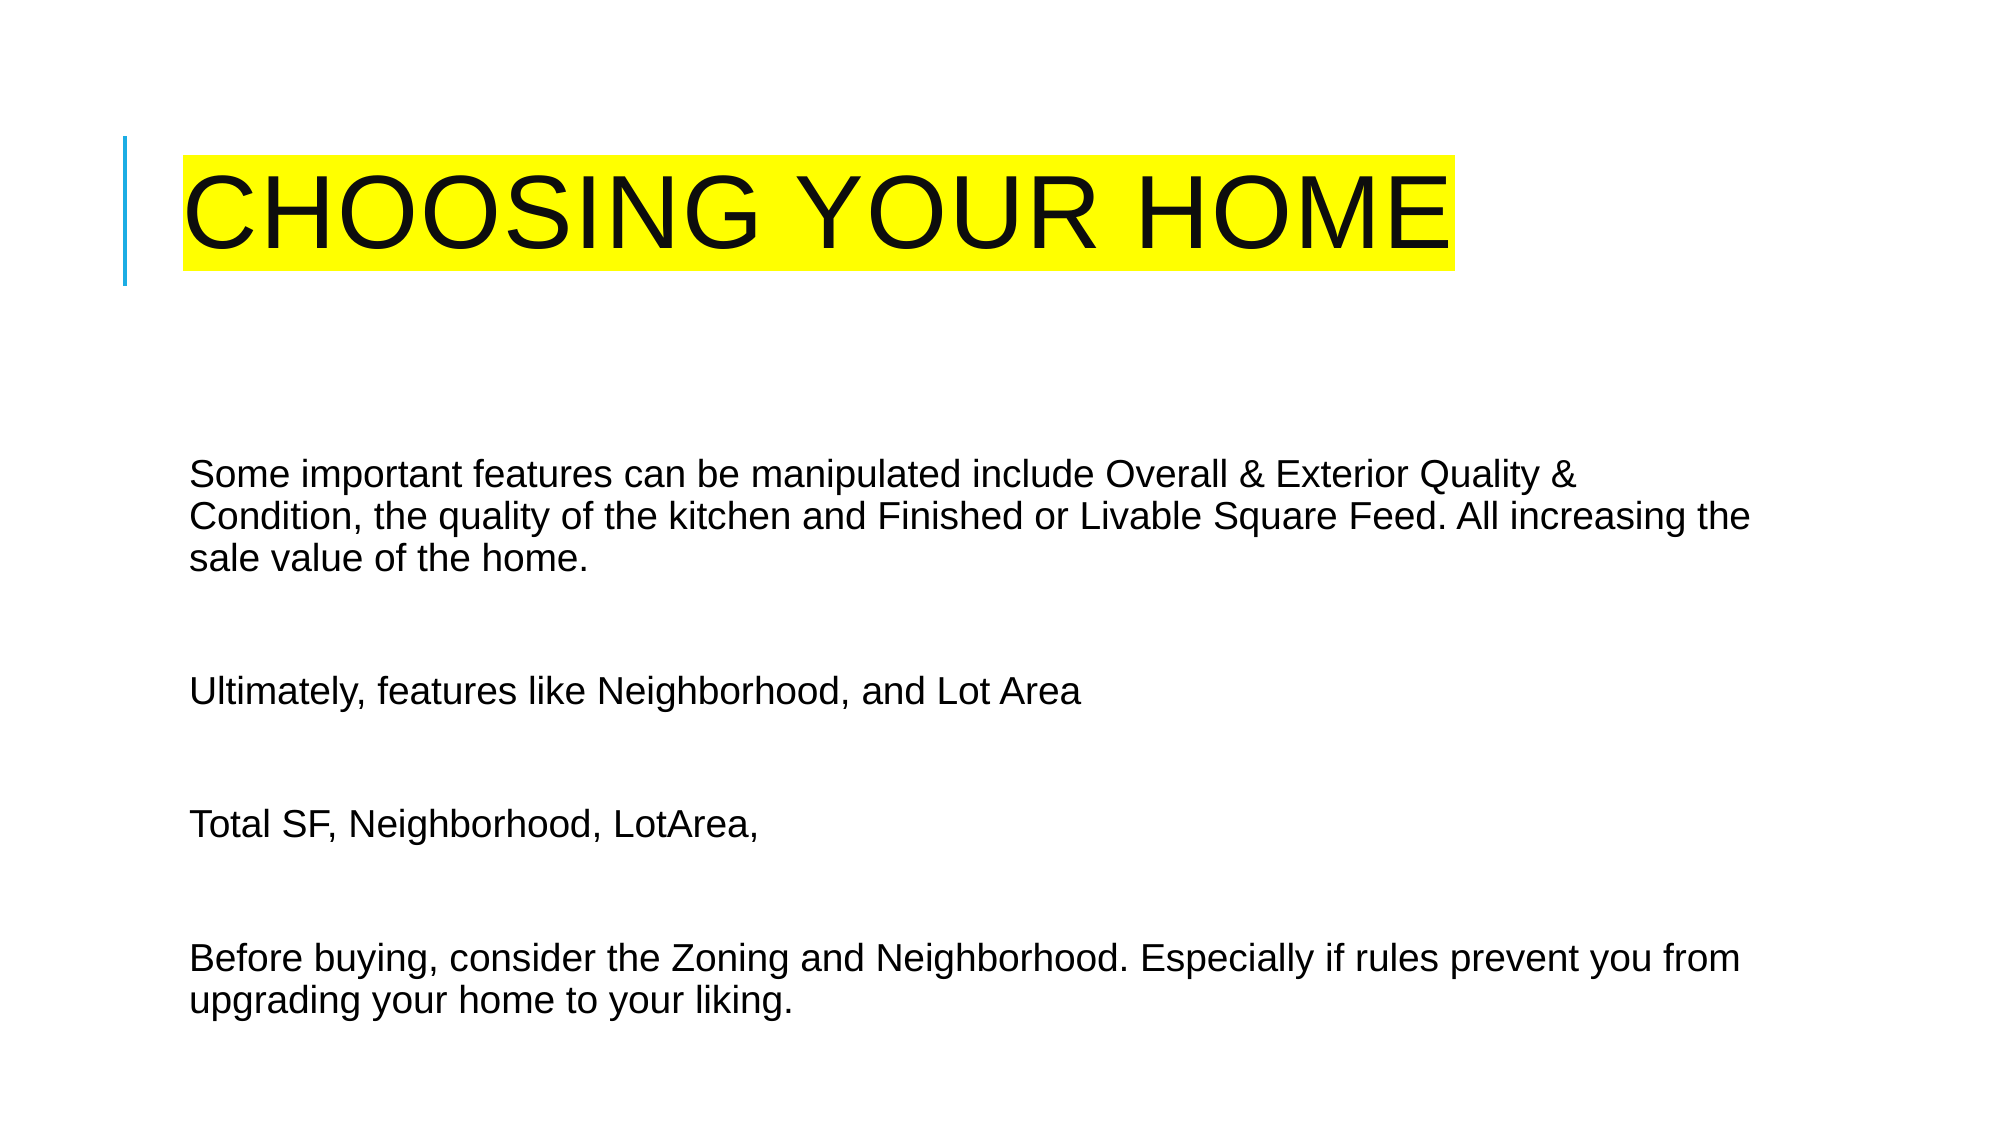

# Choosing your Home

Some important features can be manipulated include Overall & Exterior Quality & Condition, the quality of the kitchen and Finished or Livable Square Feed. All increasing the sale value of the home.

Ultimately, features like Neighborhood, and Lot Area

Total SF, Neighborhood, LotArea,

Before buying, consider the Zoning and Neighborhood. Especially if rules prevent you from upgrading your home to your liking.